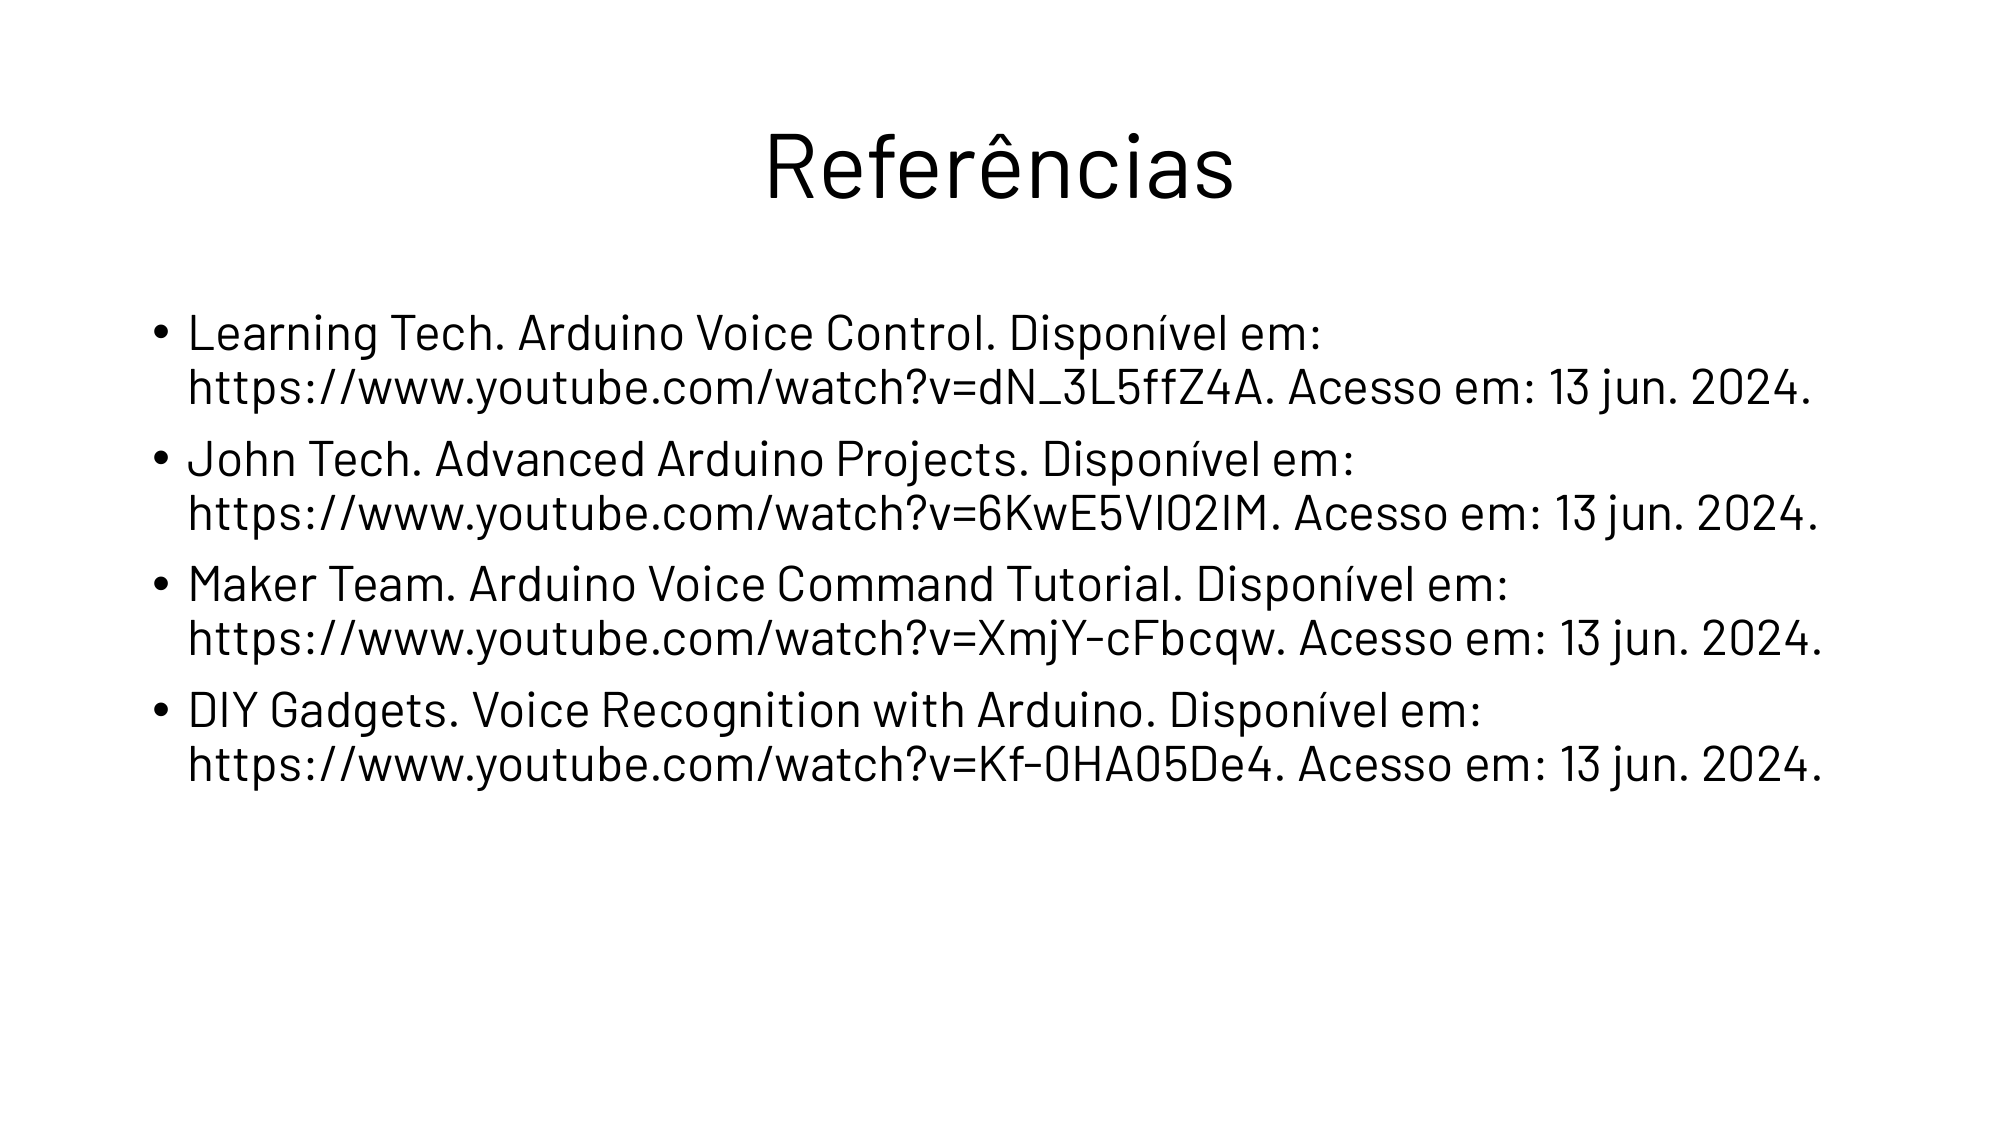

# Referências
Learning Tech. Arduino Voice Control. Disponível em: https://www.youtube.com/watch?v=dN_3L5ffZ4A. Acesso em: 13 jun. 2024.
John Tech. Advanced Arduino Projects. Disponível em: https://www.youtube.com/watch?v=6KwE5Vl02IM. Acesso em: 13 jun. 2024.
Maker Team. Arduino Voice Command Tutorial. Disponível em: https://www.youtube.com/watch?v=XmjY-cFbcqw. Acesso em: 13 jun. 2024.
DIY Gadgets. Voice Recognition with Arduino. Disponível em: https://www.youtube.com/watch?v=Kf-0HA05De4. Acesso em: 13 jun. 2024.